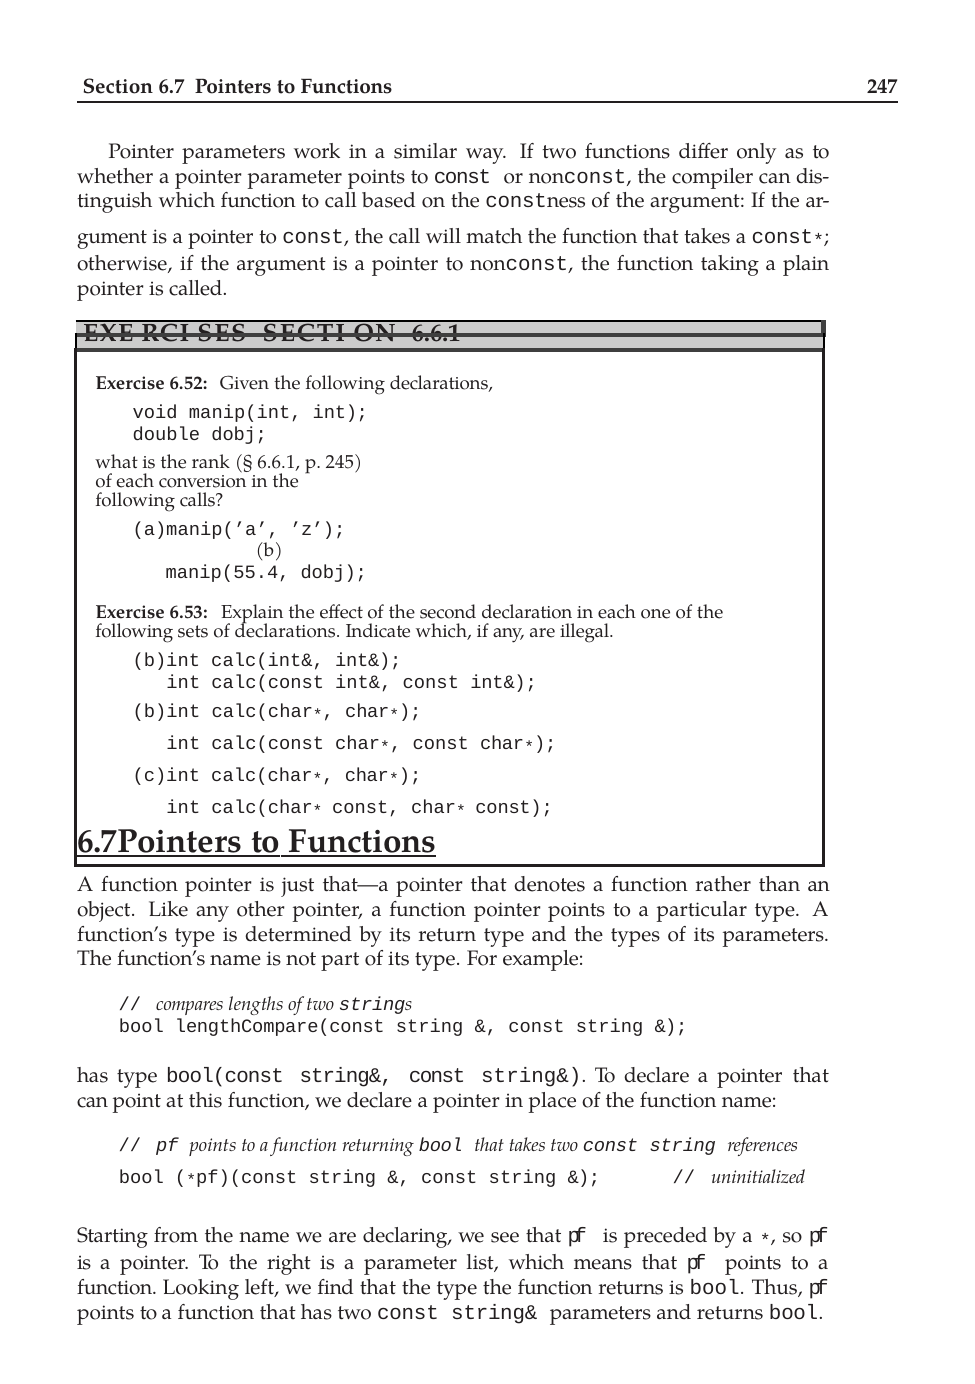

Section 6.7 Pointers to Functions
247

Pointer parameters work in a similar way. If two functions differ only as to whether a pointer parameter points to const or nonconst, the compiler can dis- tinguish which function to call based on the constness of the argument: If the ar- gument is a pointer to const, the call will match the function that takes a const*; otherwise, if the argument is a pointer to nonconst, the function taking a plain pointer is called.
|  |
| --- |
| Exe rci ses Secti on 6.6.1 |
| Exercise 6.52: Given the following declarations, void manip(int, int); double dobj; what is the rank (§ 6.6.1, p. 245) of each conversion in the following calls? manip(’a’, ’z’); (b) manip(55.4, dobj); Exercise 6.53: Explain the effect of the second declaration in each one of the following sets of declarations. Indicate which, if any, are illegal. int calc(int&, int&); int calc(const int&, const int&); int calc(char\*, char\*); int calc(const char\*, const char\*); int calc(char\*, char\*); int calc(char\* const, char\* const); |
6.7	Pointers to Functions
A function pointer is just that—a pointer that denotes a function rather than an object. Like any other pointer, a function pointer points to a particular type. A function’s type is determined by its return type and the types of its parameters. The function’s name is not part of its type. For example:

// compares lengths of two strings
bool lengthCompare(const string &, const string &);

has type bool(const string&, const string&). To declare a pointer that can point at this function, we declare a pointer in place of the function name:

// pf points to a function returning bool that takes two const string references
bool (*pf)(const string &, const string &);	// uninitialized

Starting from the name we are declaring, we see that pf is preceded by a *, so pf is a pointer. To the right is a parameter list, which means that pf points to a function. Looking left, we find that the type the function returns is bool. Thus, pf points to a function that has two const string& parameters and returns bool.